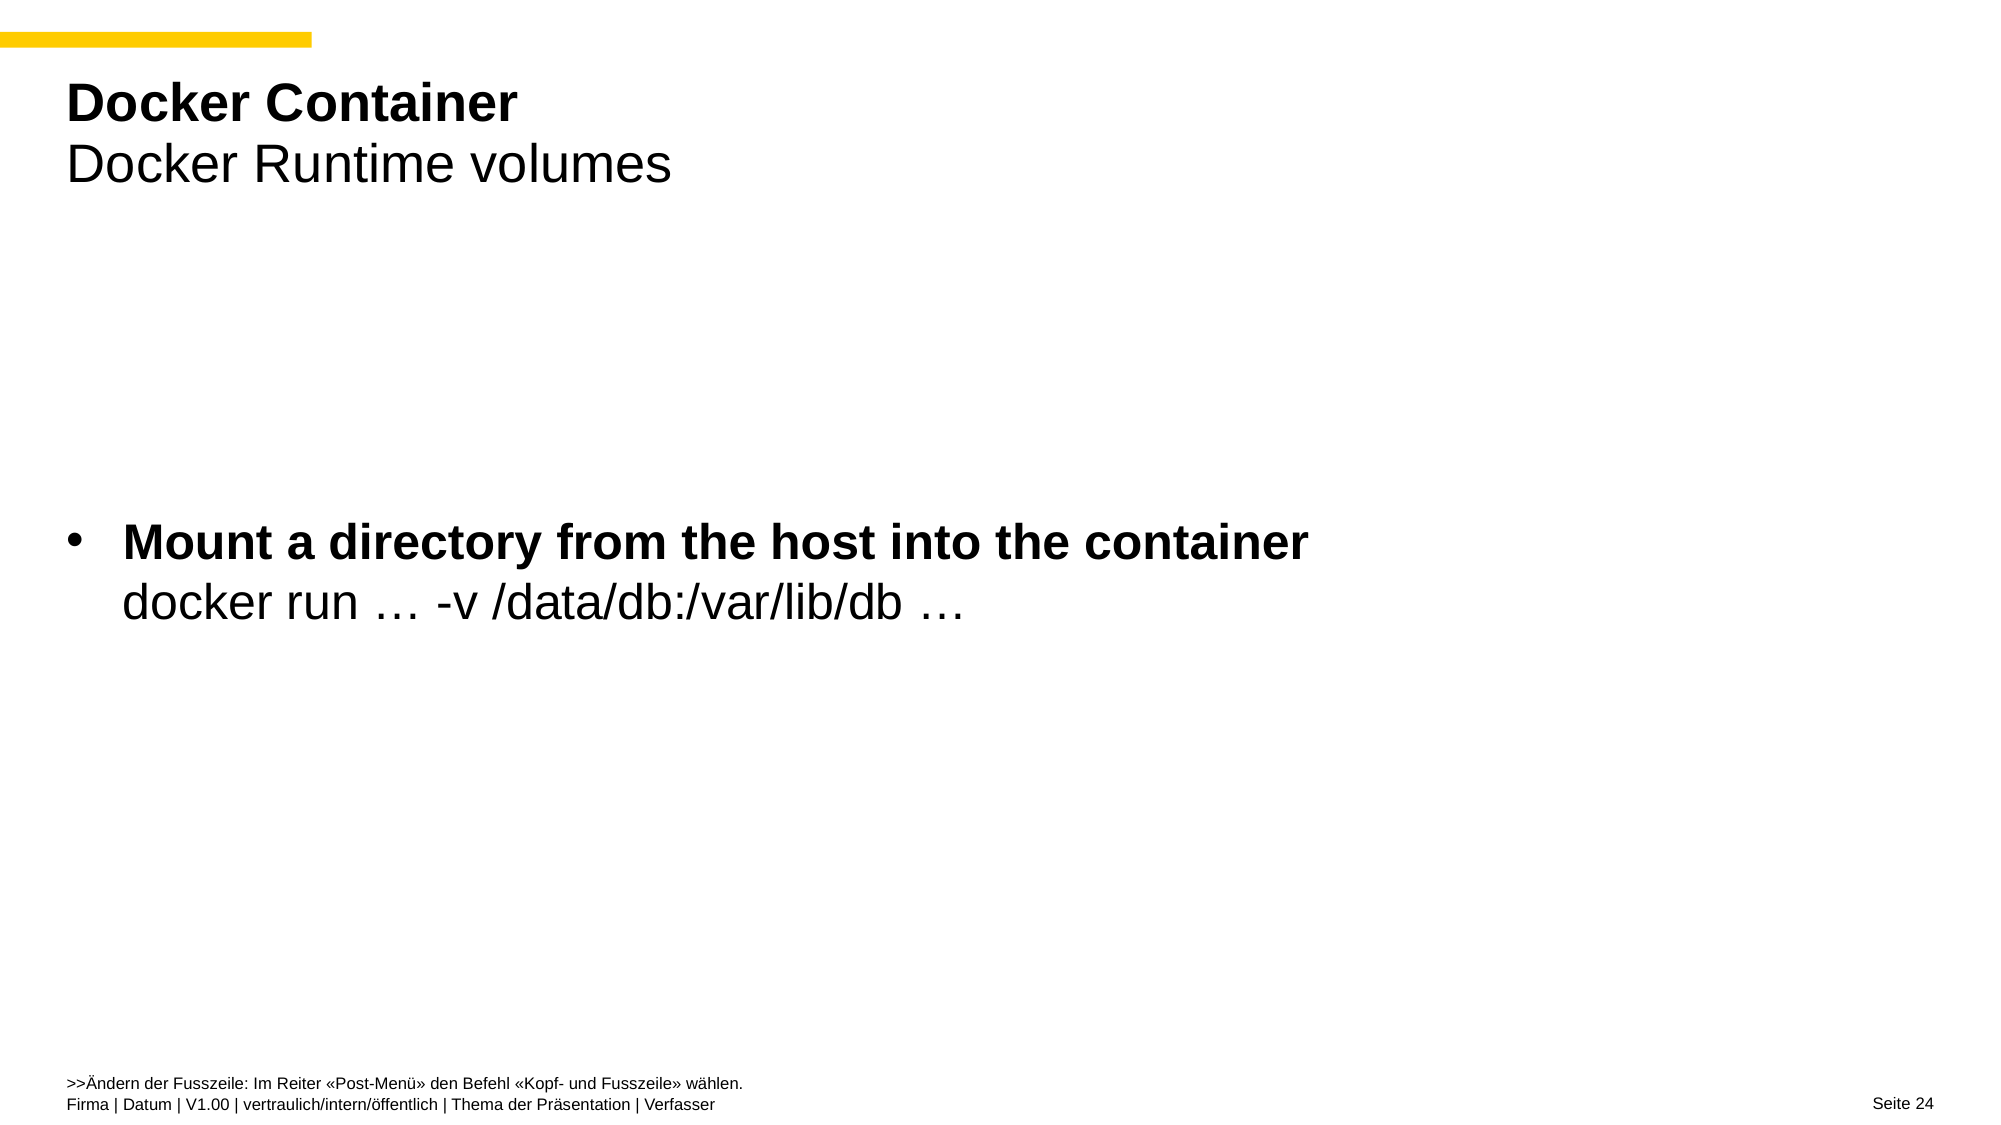

# Docker Container Docker Runtime volumes

Mount a directory from the host into the container
docker run … -v /data/db:/var/lib/db …

>>Ändern der Fusszeile: Im Reiter «Post-Menü» den Befehl «Kopf- und Fusszeile» wählen.
Firma | Datum | V1.00 | vertraulich/intern/öffentlich | Thema der Präsentation | Verfasser
 Seite 24